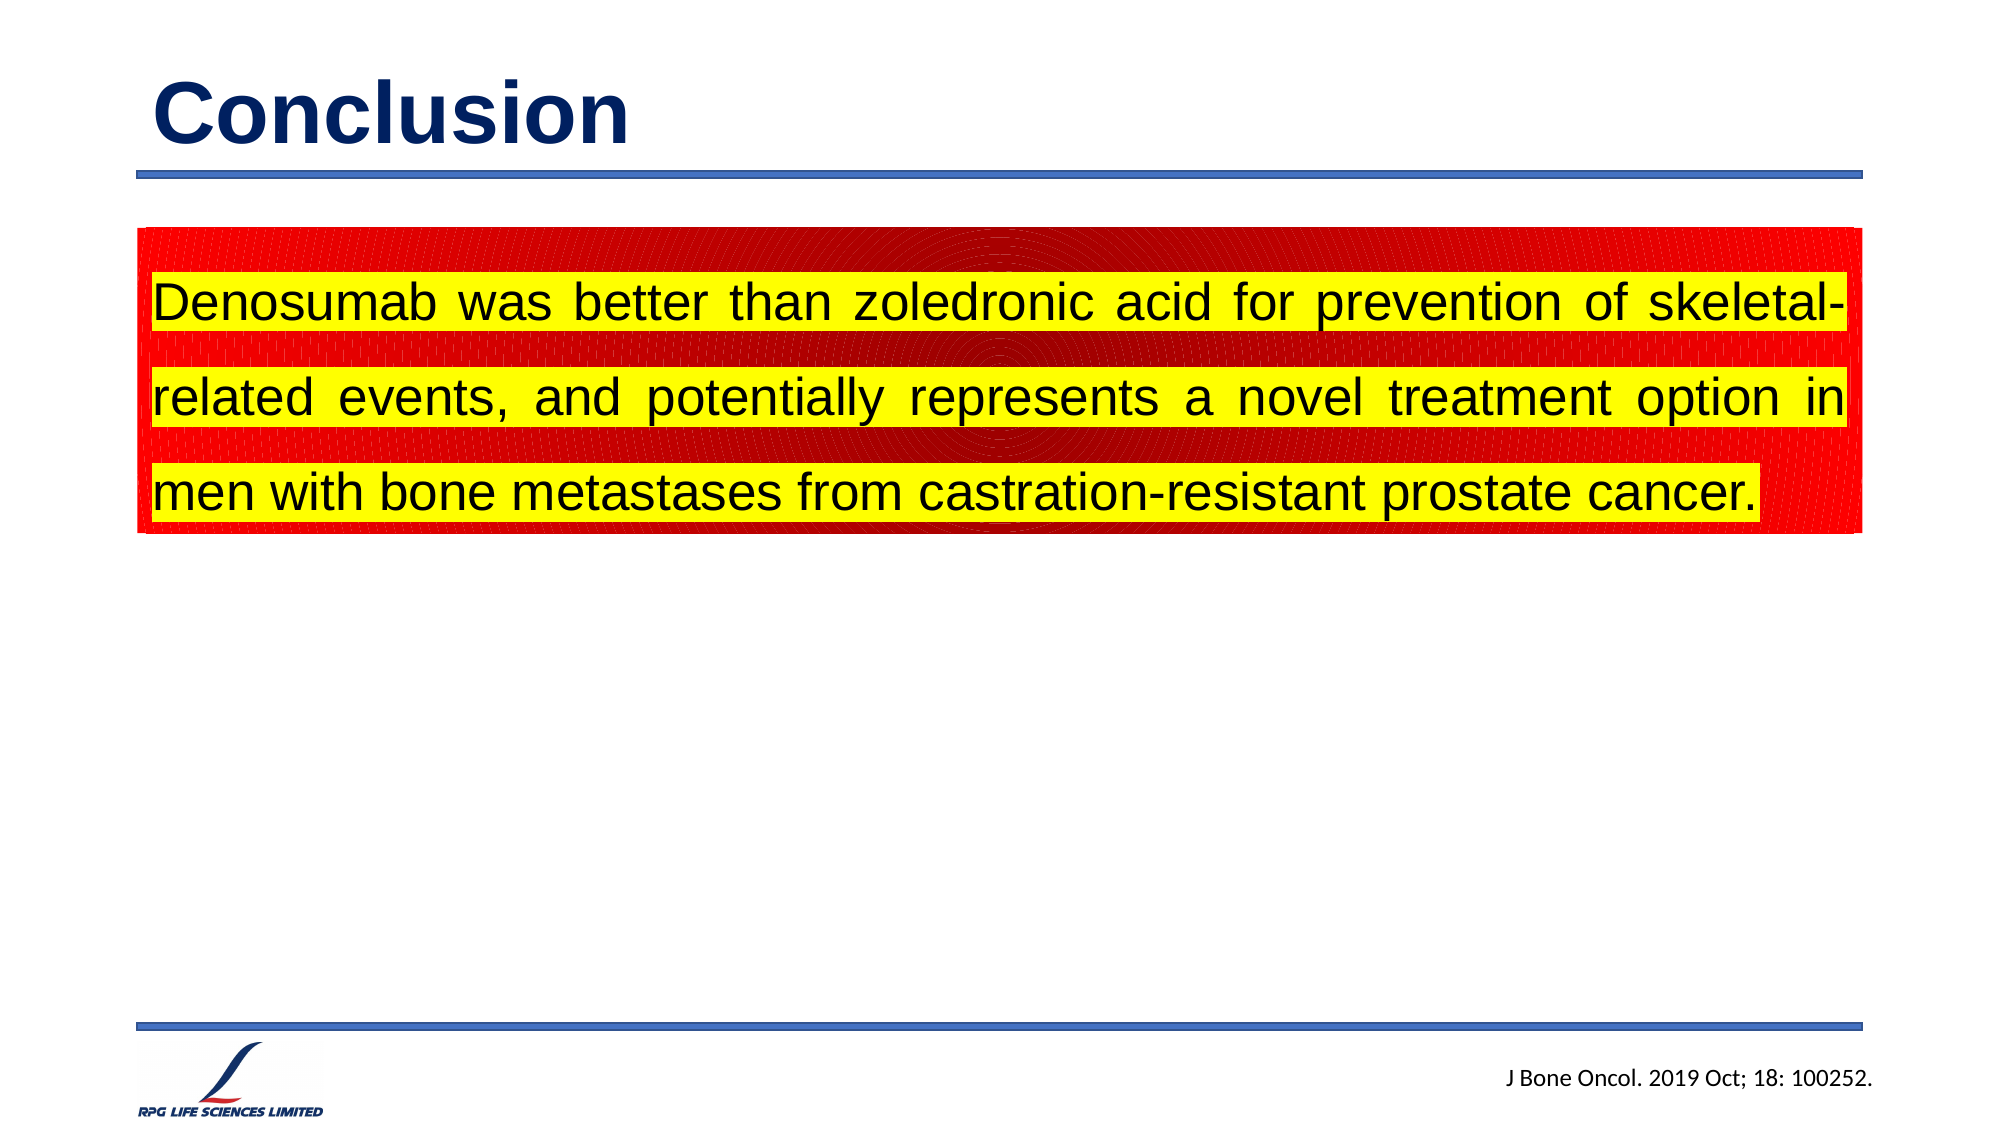

# Conclusion
Denosumab was better than zoledronic acid for prevention of skeletal-related events, and potentially represents a novel treatment option in men with bone metastases from castration-resistant prostate cancer.
J Bone Oncol. 2019 Oct; 18: 100252.